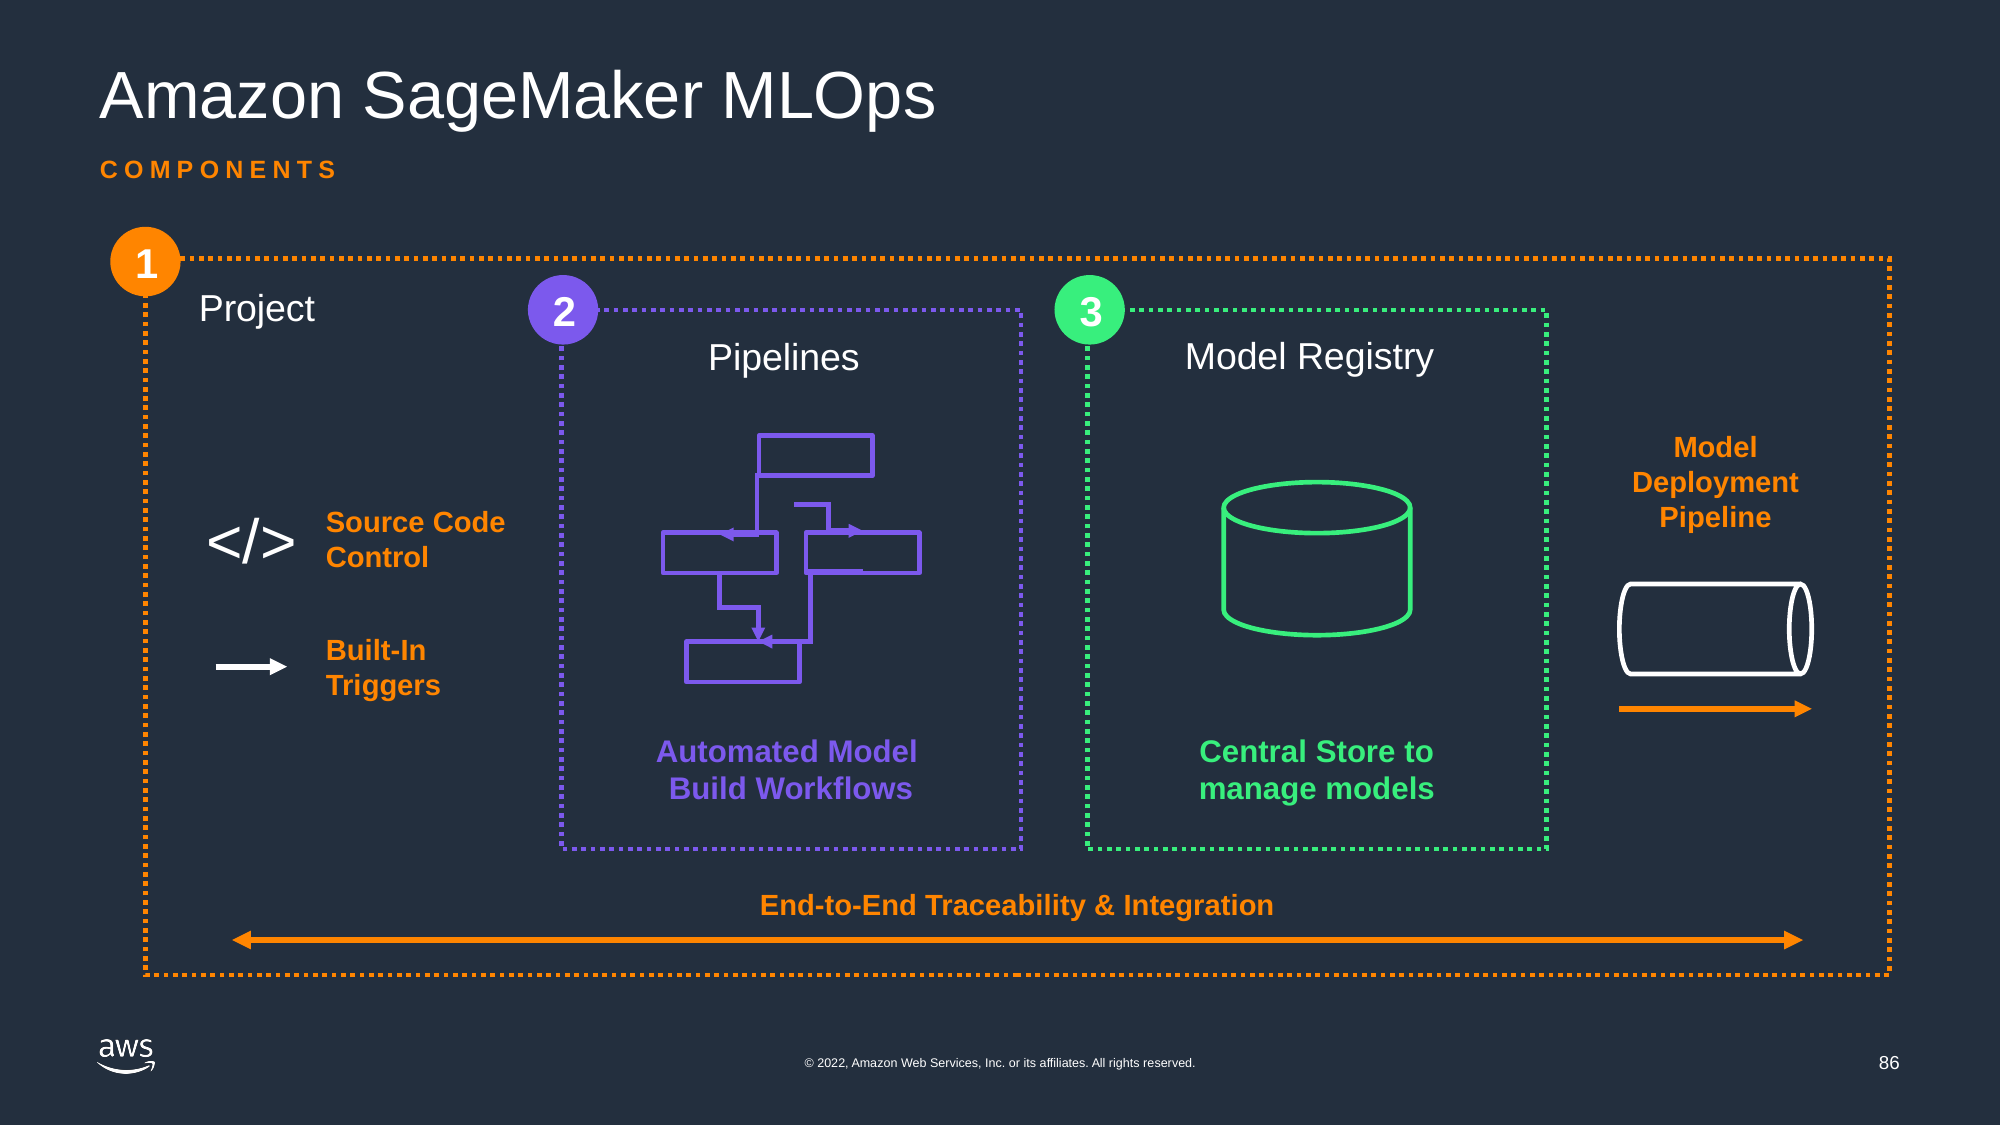

# Amazon SageMaker MLOps
Components
1

2

Pipelines

Automated Model
Build Workflows
3

Model Registry

Central Store to manage models
Model Deployment Pipeline

Source Code Control
</>
Built-In
Triggers
Project
End-to-End Traceability & Integration
86